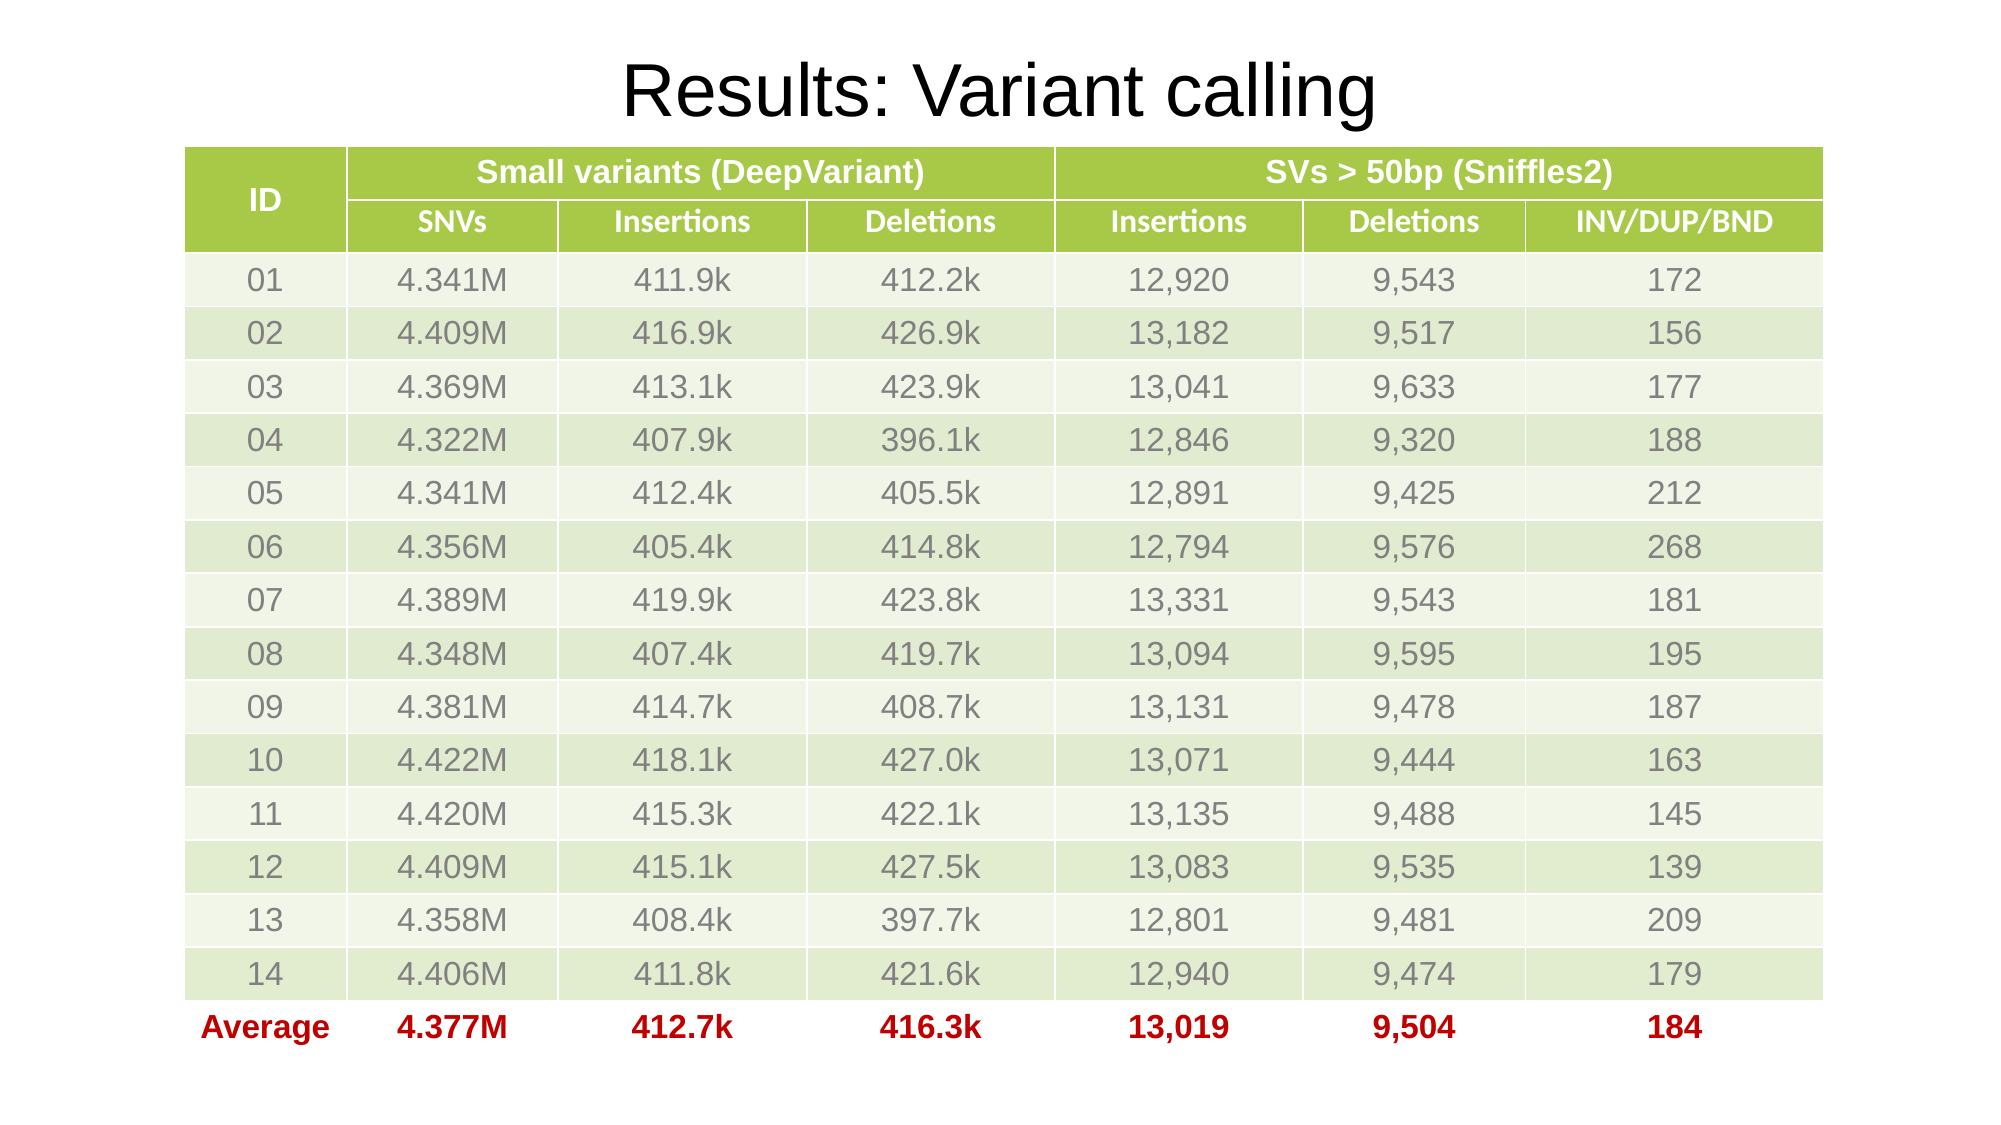

Results: Variant calling
| ID | Small variants (DeepVariant) | Nr reads |  | SVs > 50bp (Sniffles2) |  | Mean coverage |
| --- | --- | --- | --- | --- | --- | --- |
|  | SNVs | Insertions | Deletions | Insertions | Deletions | INV/DUP/BND |
| 01 | 4.341M | 411.9k | 412.2k | 12,920 | 9,543 | 172 |
| 02 | 4.409M | 416.9k | 426.9k | 13,182 | 9,517 | 156 |
| 03 | 4.369M | 413.1k | 423.9k | 13,041 | 9,633 | 177 |
| 04 | 4.322M | 407.9k | 396.1k | 12,846 | 9,320 | 188 |
| 05 | 4.341M | 412.4k | 405.5k | 12,891 | 9,425 | 212 |
| 06 | 4.356M | 405.4k | 414.8k | 12,794 | 9,576 | 268 |
| 07 | 4.389M | 419.9k | 423.8k | 13,331 | 9,543 | 181 |
| 08 | 4.348M | 407.4k | 419.7k | 13,094 | 9,595 | 195 |
| 09 | 4.381M | 414.7k | 408.7k | 13,131 | 9,478 | 187 |
| 10 | 4.422M | 418.1k | 427.0k | 13,071 | 9,444 | 163 |
| 11 | 4.420M | 415.3k | 422.1k | 13,135 | 9,488 | 145 |
| 12 | 4.409M | 415.1k | 427.5k | 13,083 | 9,535 | 139 |
| 13 | 4.358M | 408.4k | 397.7k | 12,801 | 9,481 | 209 |
| 14 | 4.406M | 411.8k | 421.6k | 12,940 | 9,474 | 179 |
| Average | 4.377M | 412.7k | 416.3k | 13,019 | 9,504 | 184 |